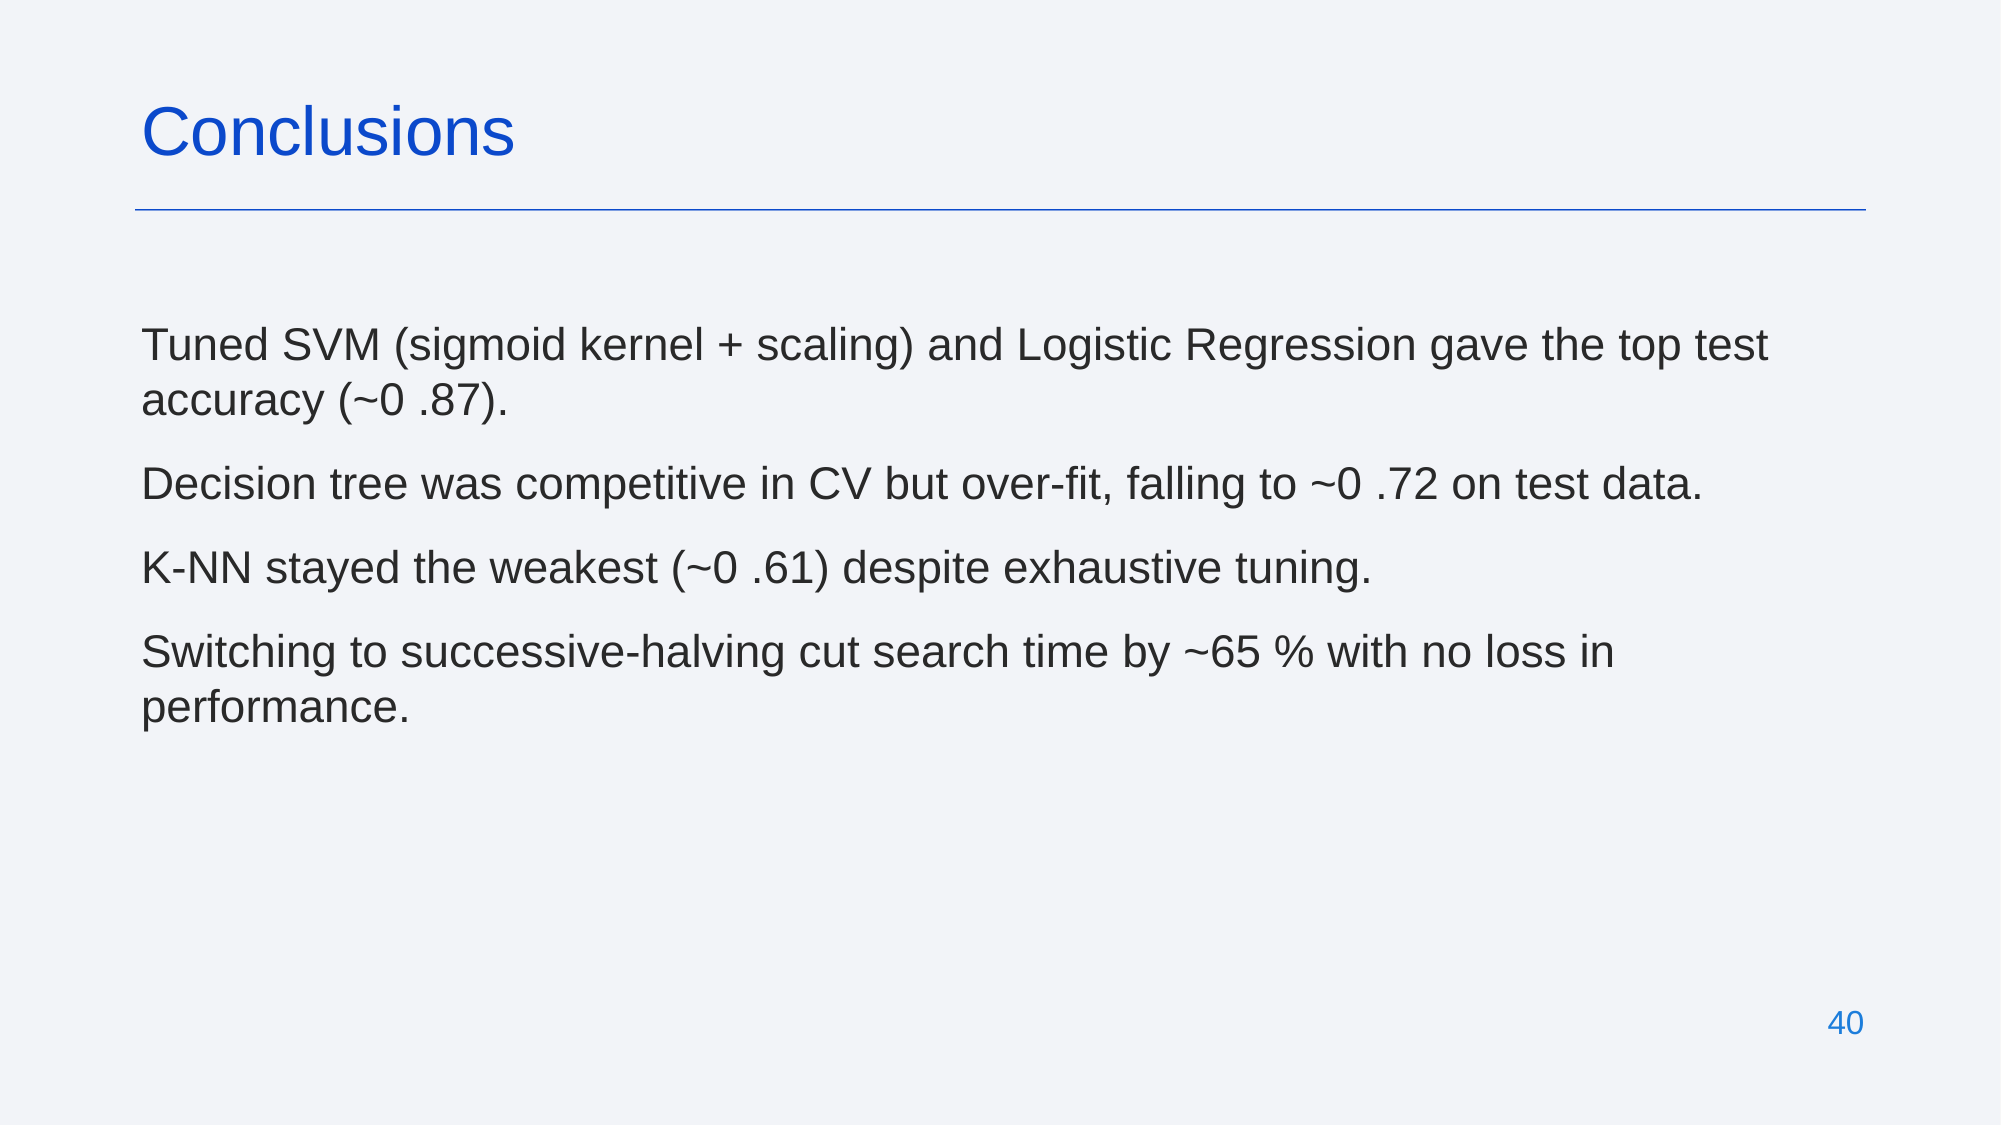

Conclusions
Tuned SVM (sigmoid kernel + scaling) and Logistic Regression gave the top test accuracy (~0 .87).
Decision tree was competitive in CV but over-fit, falling to ~0 .72 on test data.
K-NN stayed the weakest (~0 .61) despite exhaustive tuning.
Switching to successive-halving cut search time by ~65 % with no loss in performance.
40